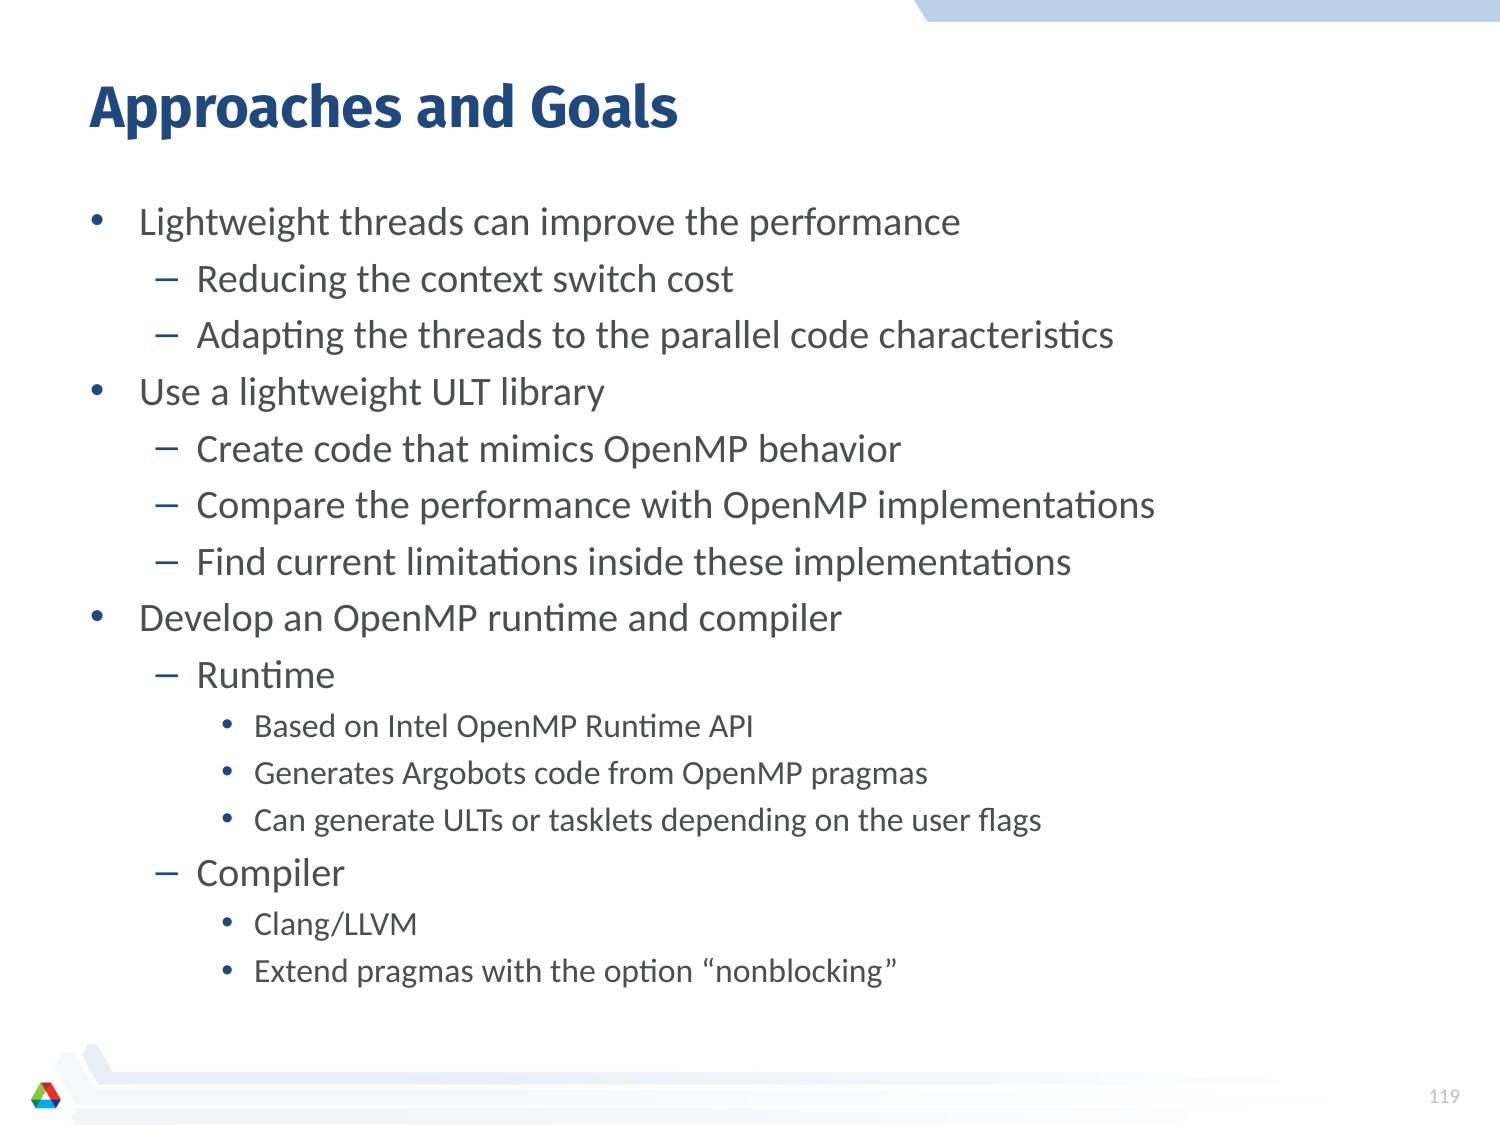

# Approaches and Goals
Lightweight threads can improve the performance
Reducing the context switch cost
Adapting the threads to the parallel code characteristics
Use a lightweight ULT library
Create code that mimics OpenMP behavior
Compare the performance with OpenMP implementations
Find current limitations inside these implementations
Develop an OpenMP runtime and compiler
Runtime
Based on Intel OpenMP Runtime API
Generates Argobots code from OpenMP pragmas
Can generate ULTs or tasklets depending on the user flags
Compiler
Clang/LLVM
Extend pragmas with the option “nonblocking”

119